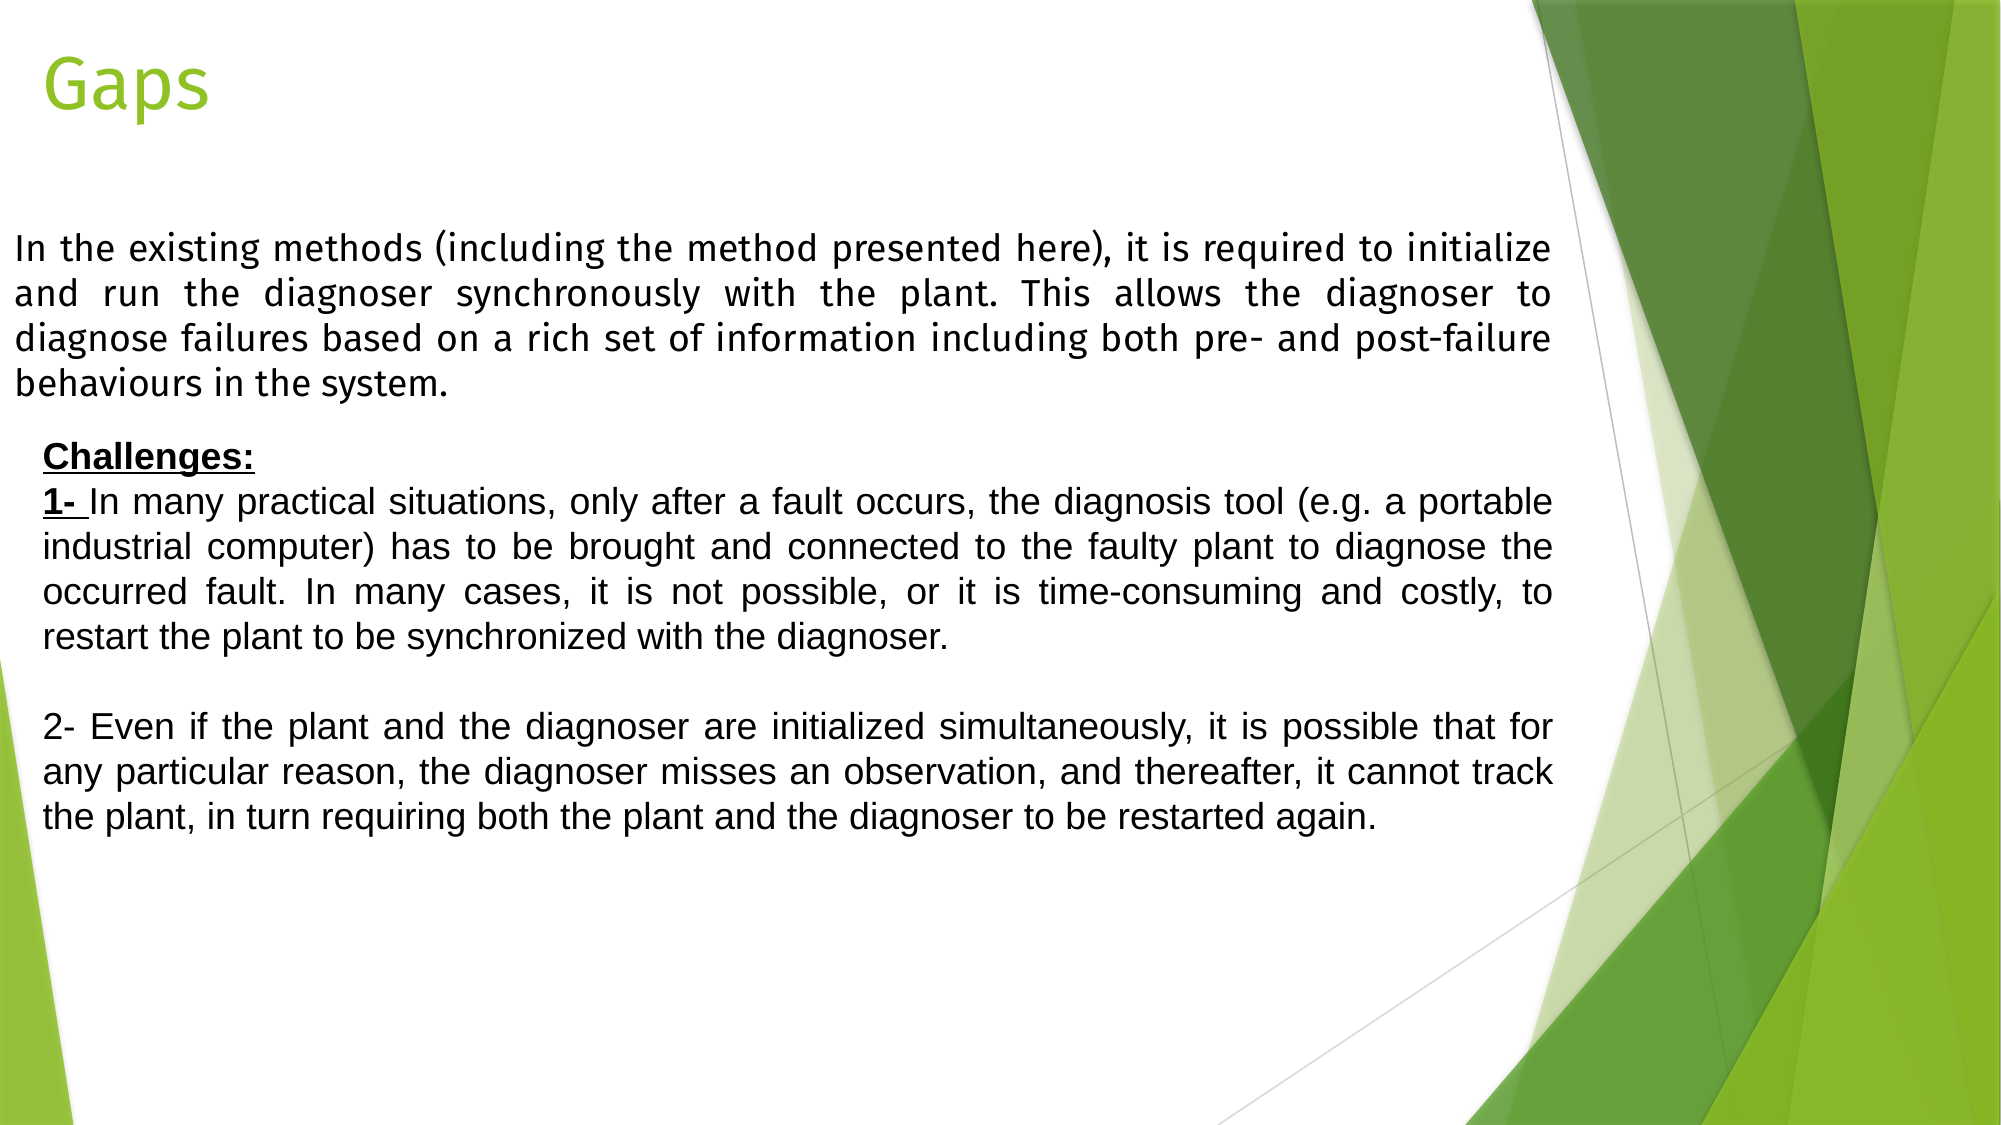

# Gaps
In the existing methods (including the method presented here), it is required to initialize and run the diagnoser synchronously with the plant. This allows the diagnoser to diagnose failures based on a rich set of information including both pre- and post-failure behaviours in the system.
Challenges:
1- In many practical situations, only after a fault occurs, the diagnosis tool (e.g. a portable industrial computer) has to be brought and connected to the faulty plant to diagnose the occurred fault. In many cases, it is not possible, or it is time-consuming and costly, to restart the plant to be synchronized with the diagnoser.

2- Even if the plant and the diagnoser are initialized simultaneously, it is possible that for any particular reason, the diagnoser misses an observation, and thereafter, it cannot track the plant, in turn requiring both the plant and the diagnoser to be restarted again.